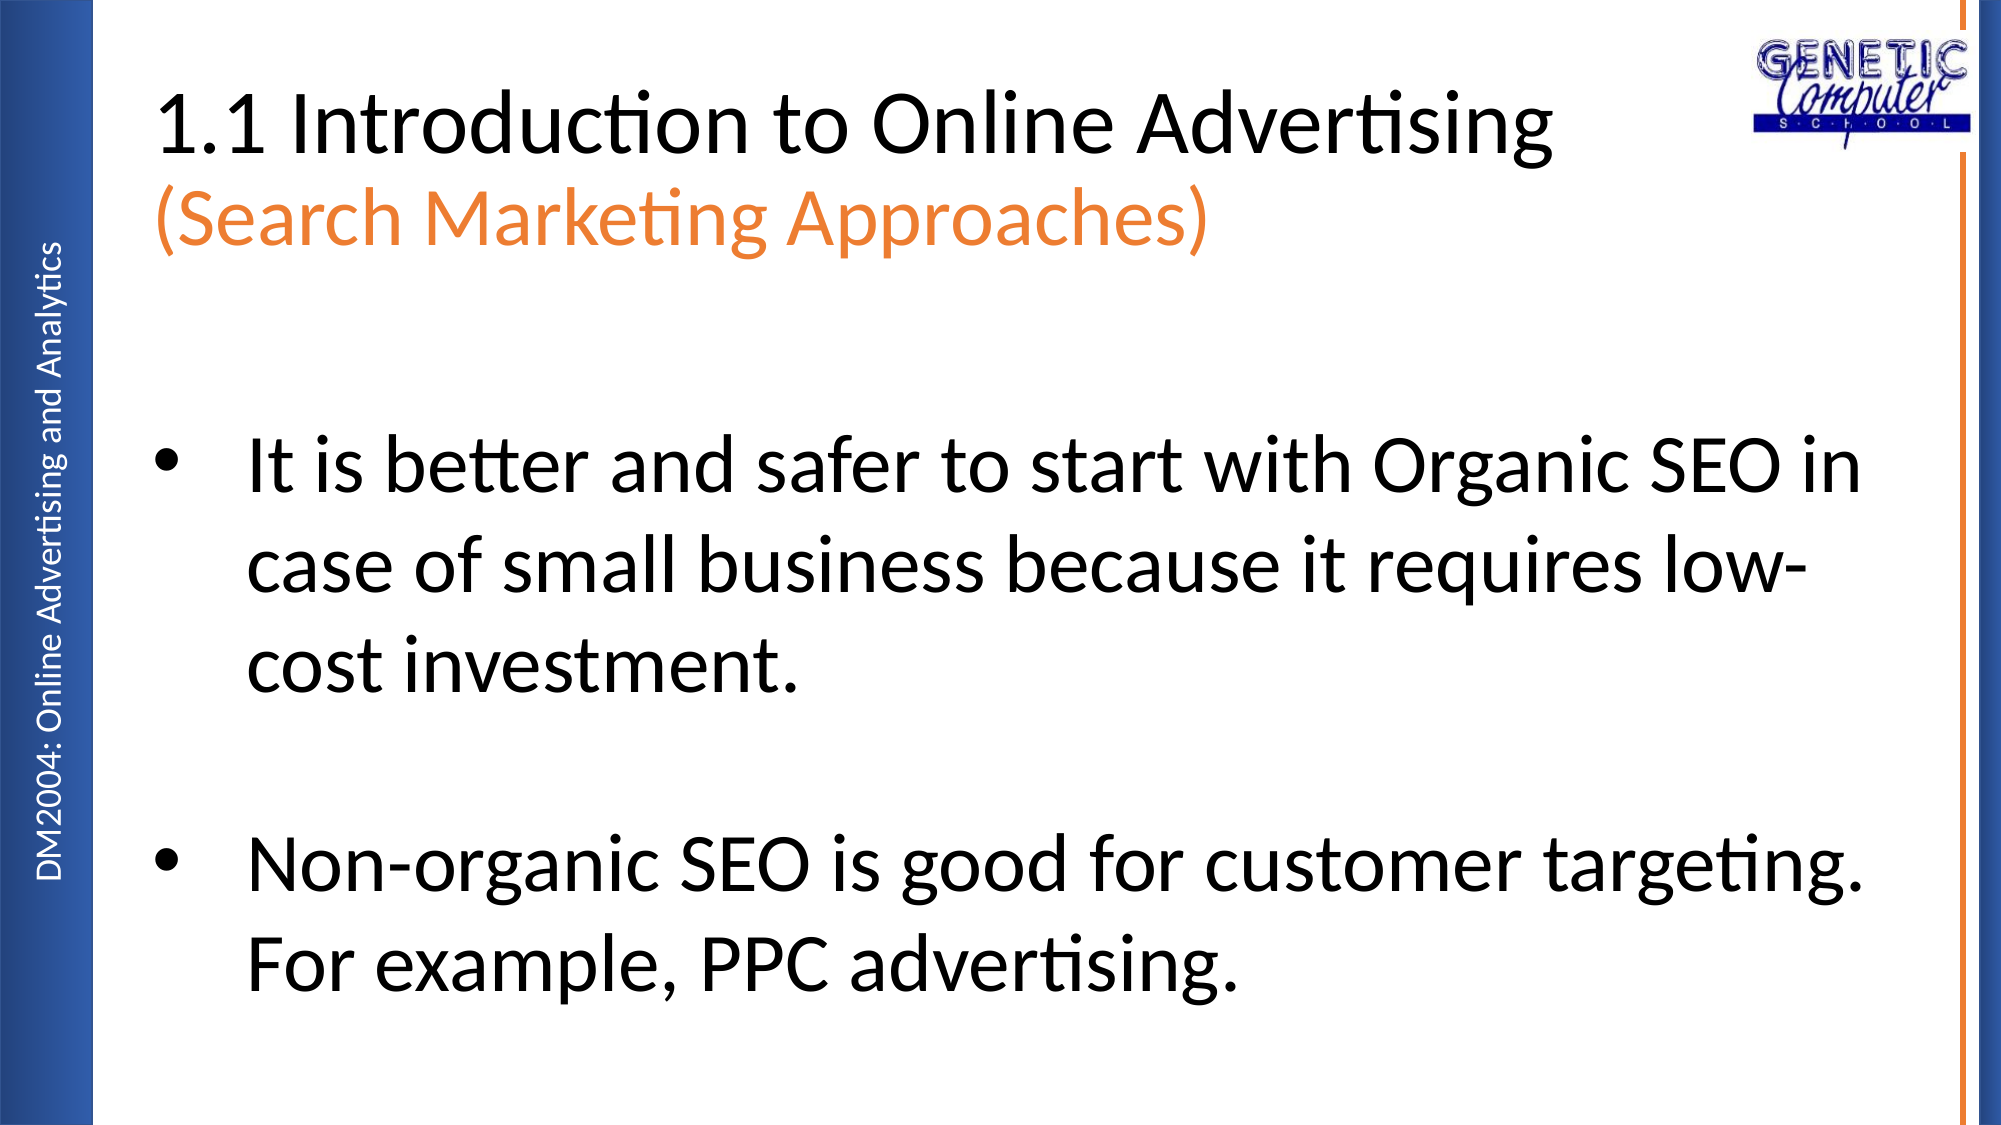

# 1.1 Introduction to Online Advertising (Search Marketing Approaches)
It is better and safer to start with Organic SEO in case of small business because it requires low-cost investment.

Non-organic SEO is good for customer targeting. For example, PPC advertising.